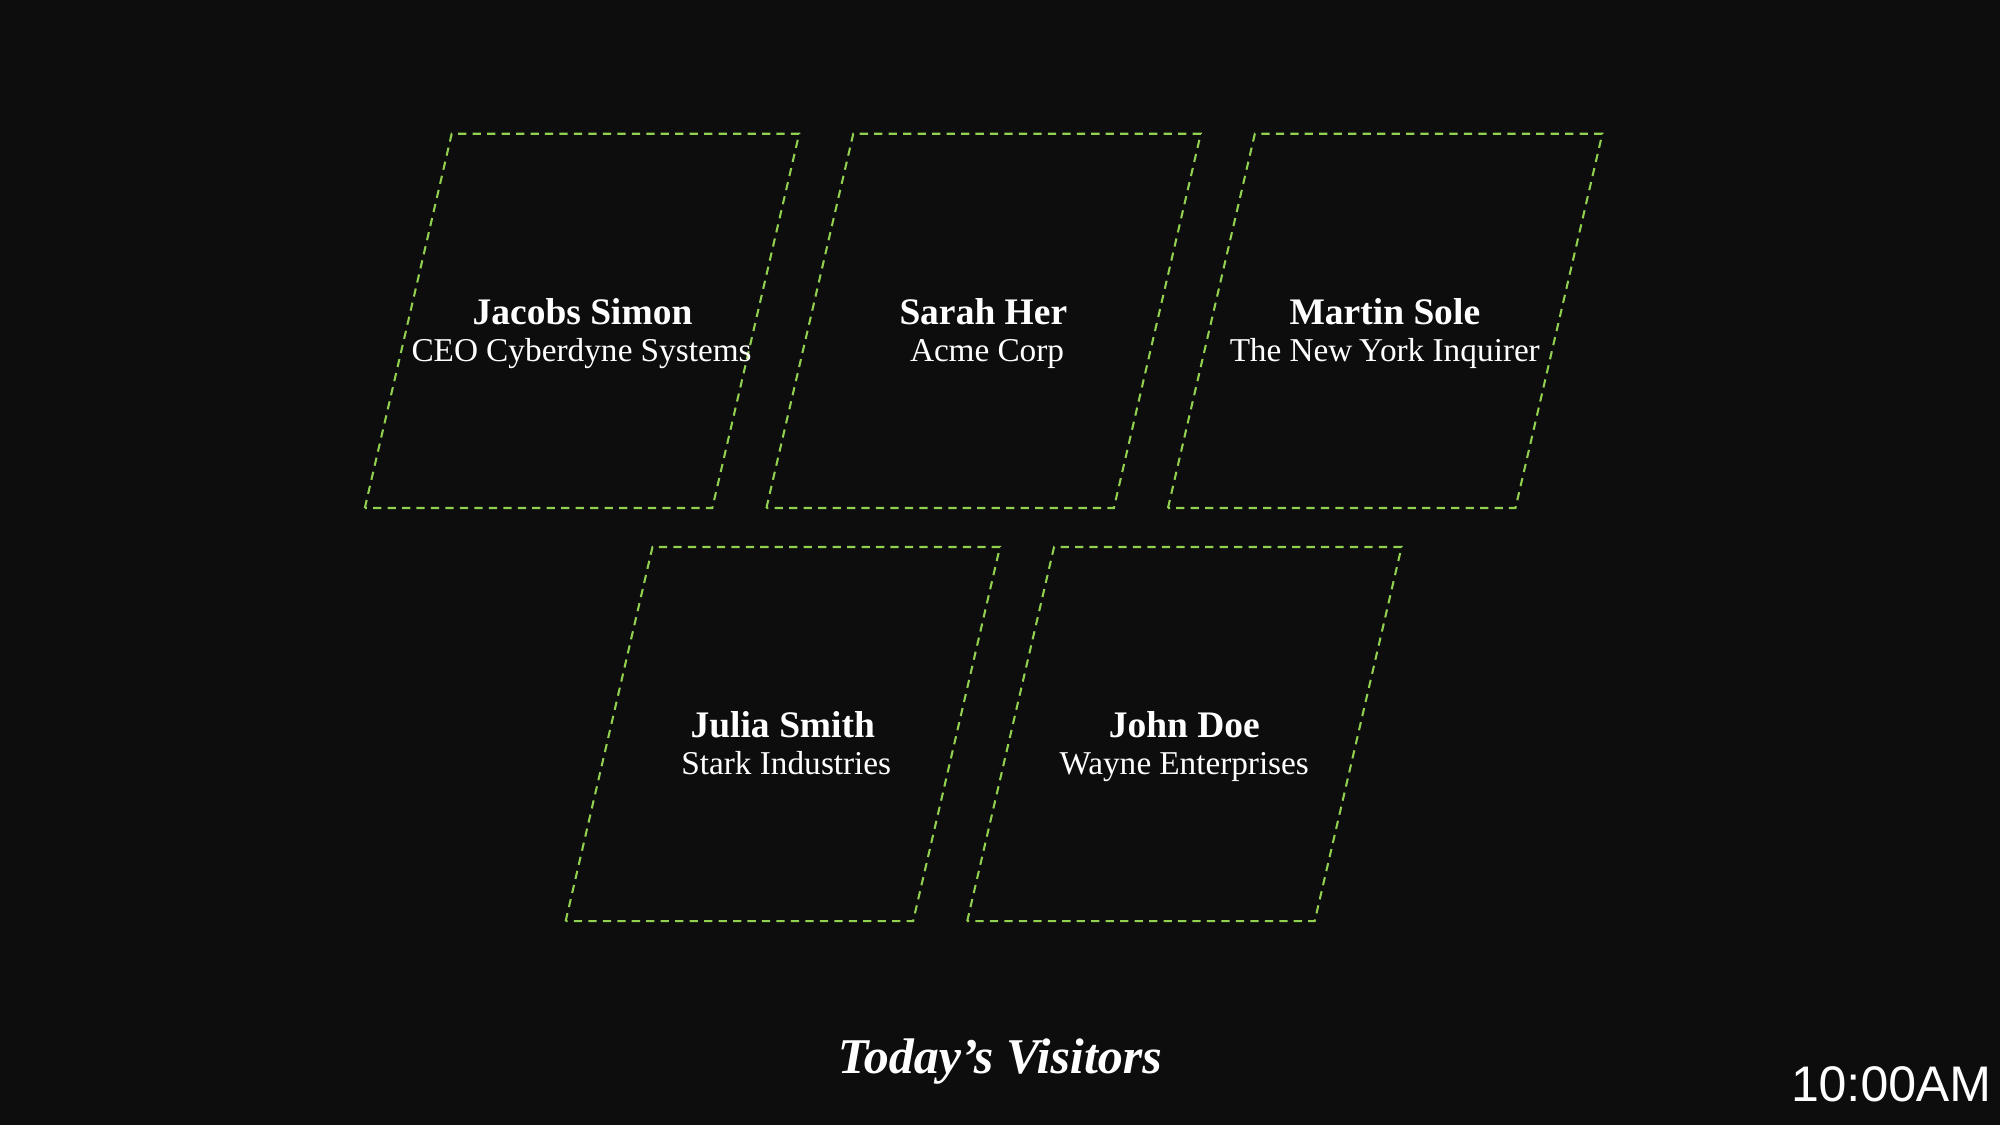

Jacobs Simon
Sarah Her
Martin Sole
CEO Cyberdyne Systems
Acme Corp
The New York Inquirer

Julia Smith
John Doe
Stark Industries
Wayne Enterprises
Today’s Visitors
10:00AM